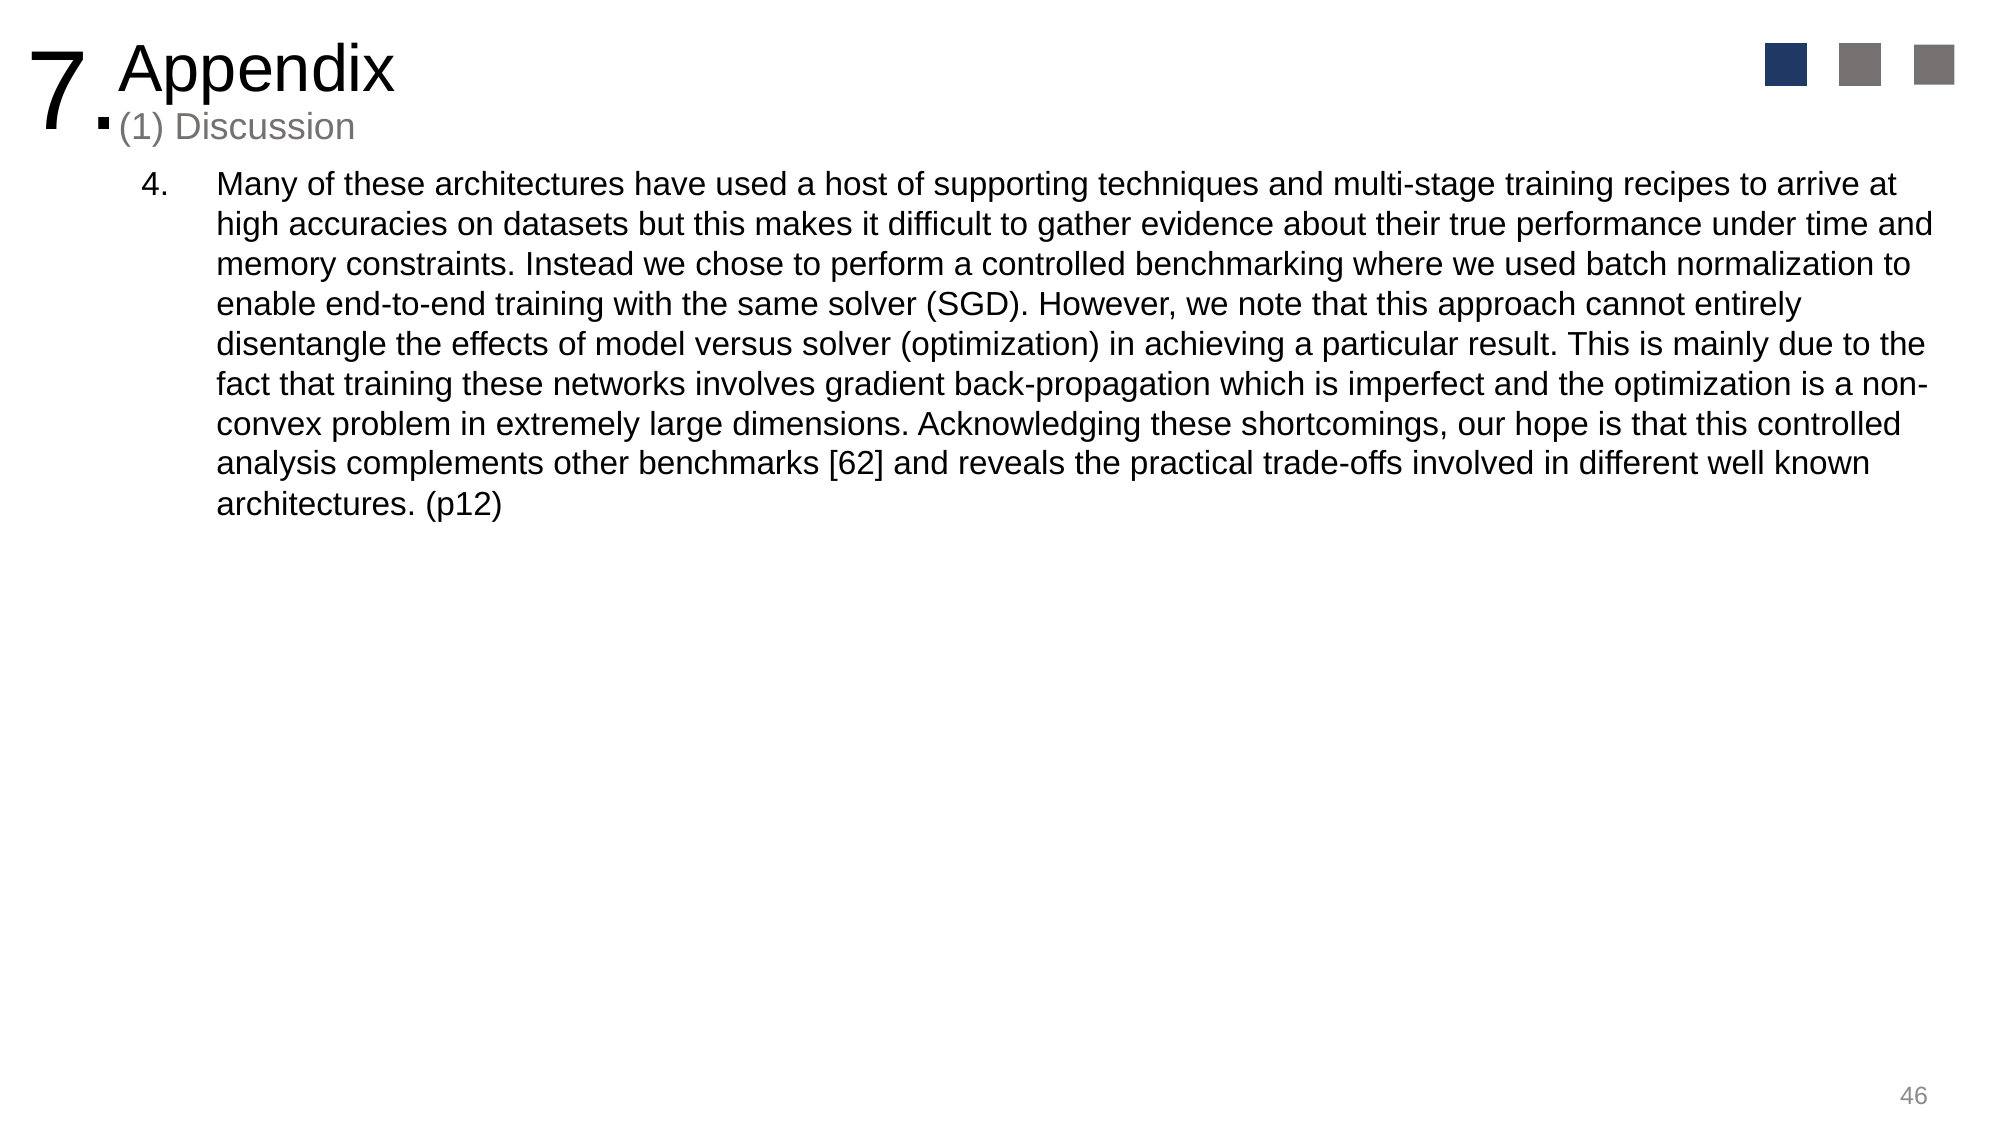

7.
Appendix

(1) Discussion
Many of these architectures have used a host of supporting techniques and multi-stage training recipes to arrive at high accuracies on datasets but this makes it difficult to gather evidence about their true performance under time and memory constraints. Instead we chose to perform a controlled benchmarking where we used batch normalization to enable end-to-end training with the same solver (SGD). However, we note that this approach cannot entirely disentangle the effects of model versus solver (optimization) in achieving a particular result. This is mainly due to the fact that training these networks involves gradient back-propagation which is imperfect and the optimization is a non-convex problem in extremely large dimensions. Acknowledging these shortcomings, our hope is that this controlled analysis complements other benchmarks [62] and reveals the practical trade-offs involved in different well known architectures. (p12)

46